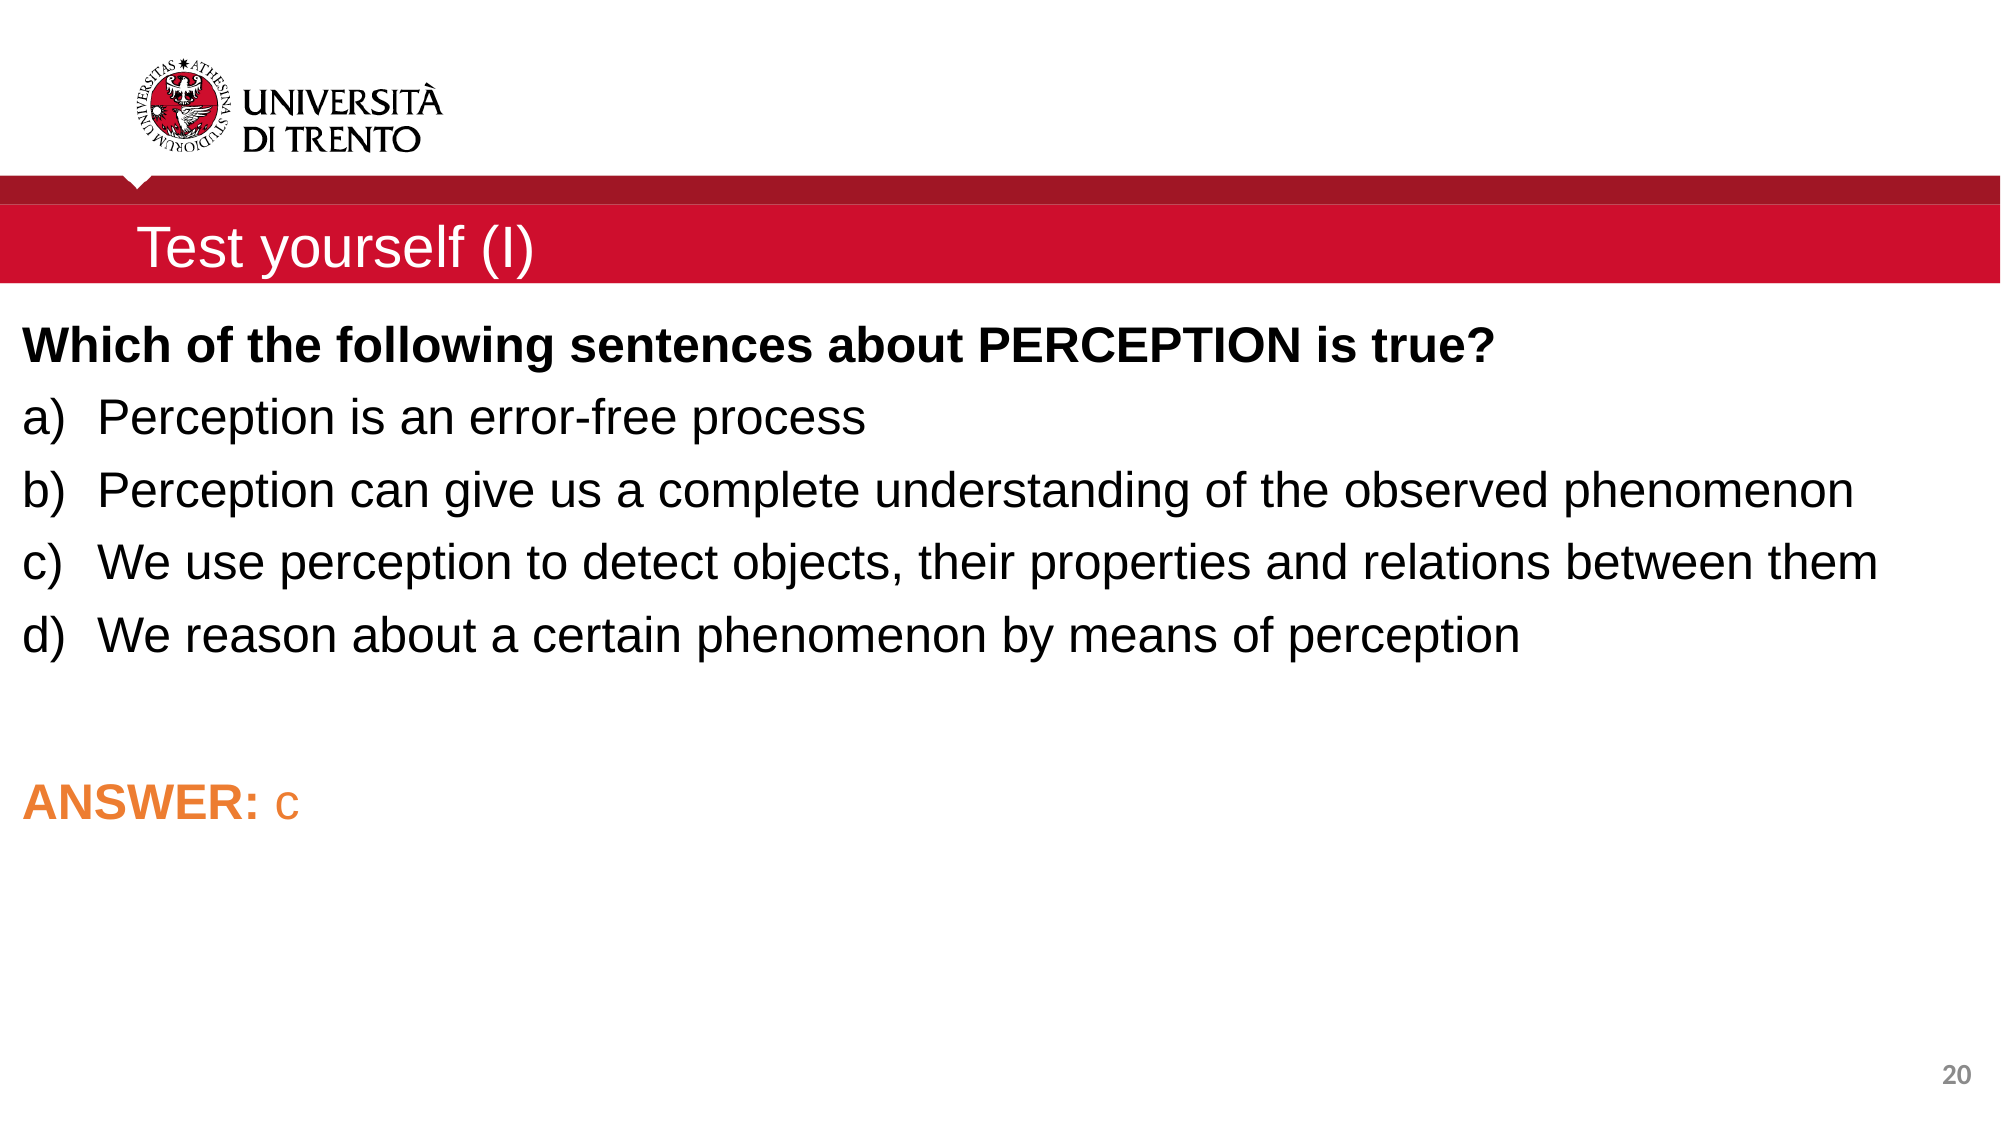

Test yourself (I)
Which of the following sentences about PERCEPTION is true?
Perception is an error-free process
Perception can give us a complete understanding of the observed phenomenon
We use perception to detect objects, their properties and relations between them
We reason about a certain phenomenon by means of perception
ANSWER: c

20